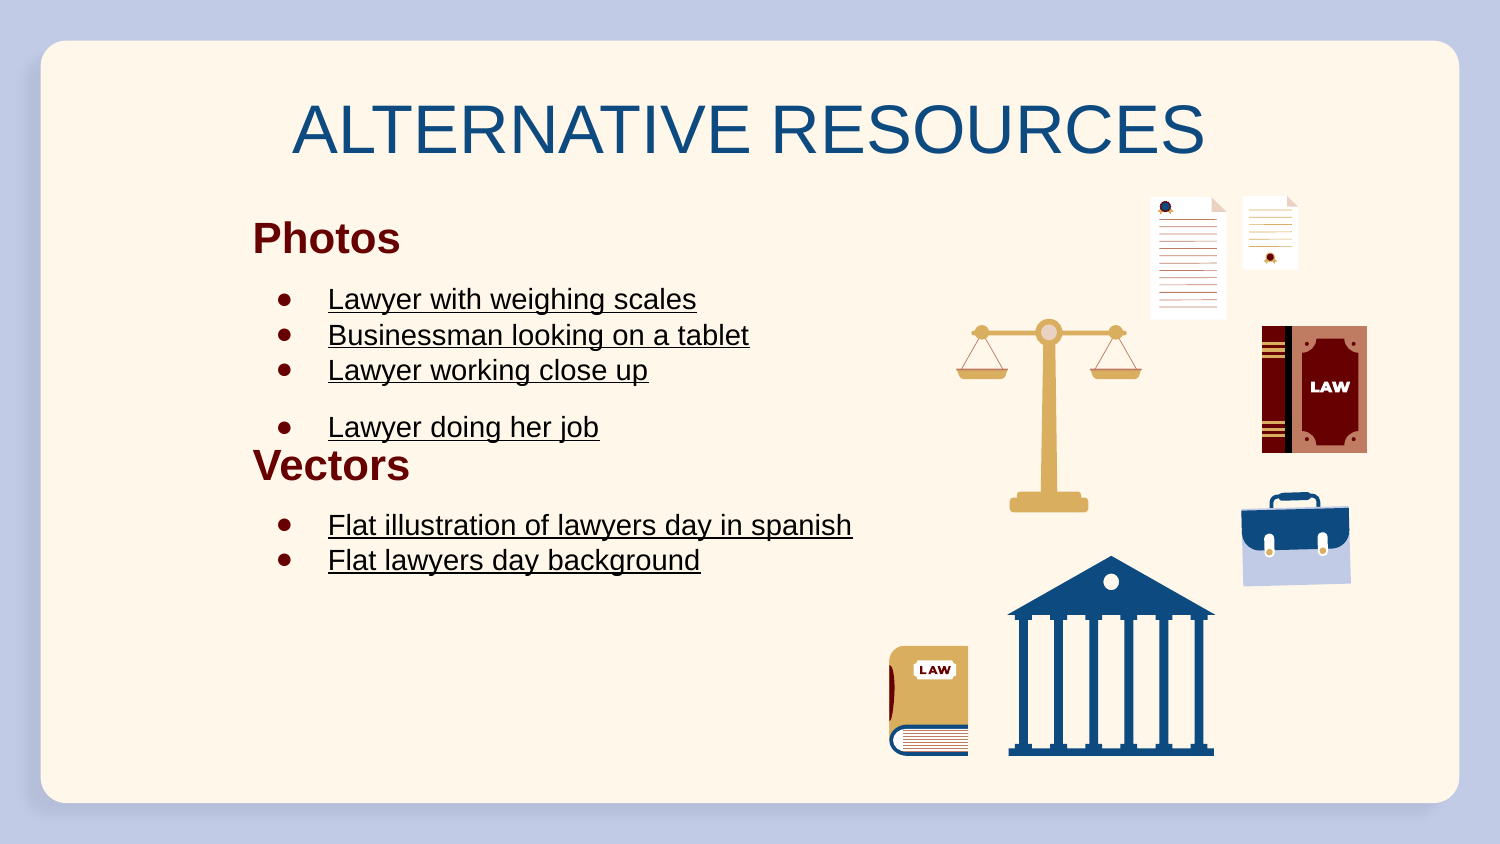

# ALTERNATIVE RESOURCES

Photos
Lawyer with weighing scales
Businessman looking on a tablet
Lawyer working close up
Lawyer doing her job

Vectors

Flat illustration of lawyers day in spanish
Flat lawyers day background